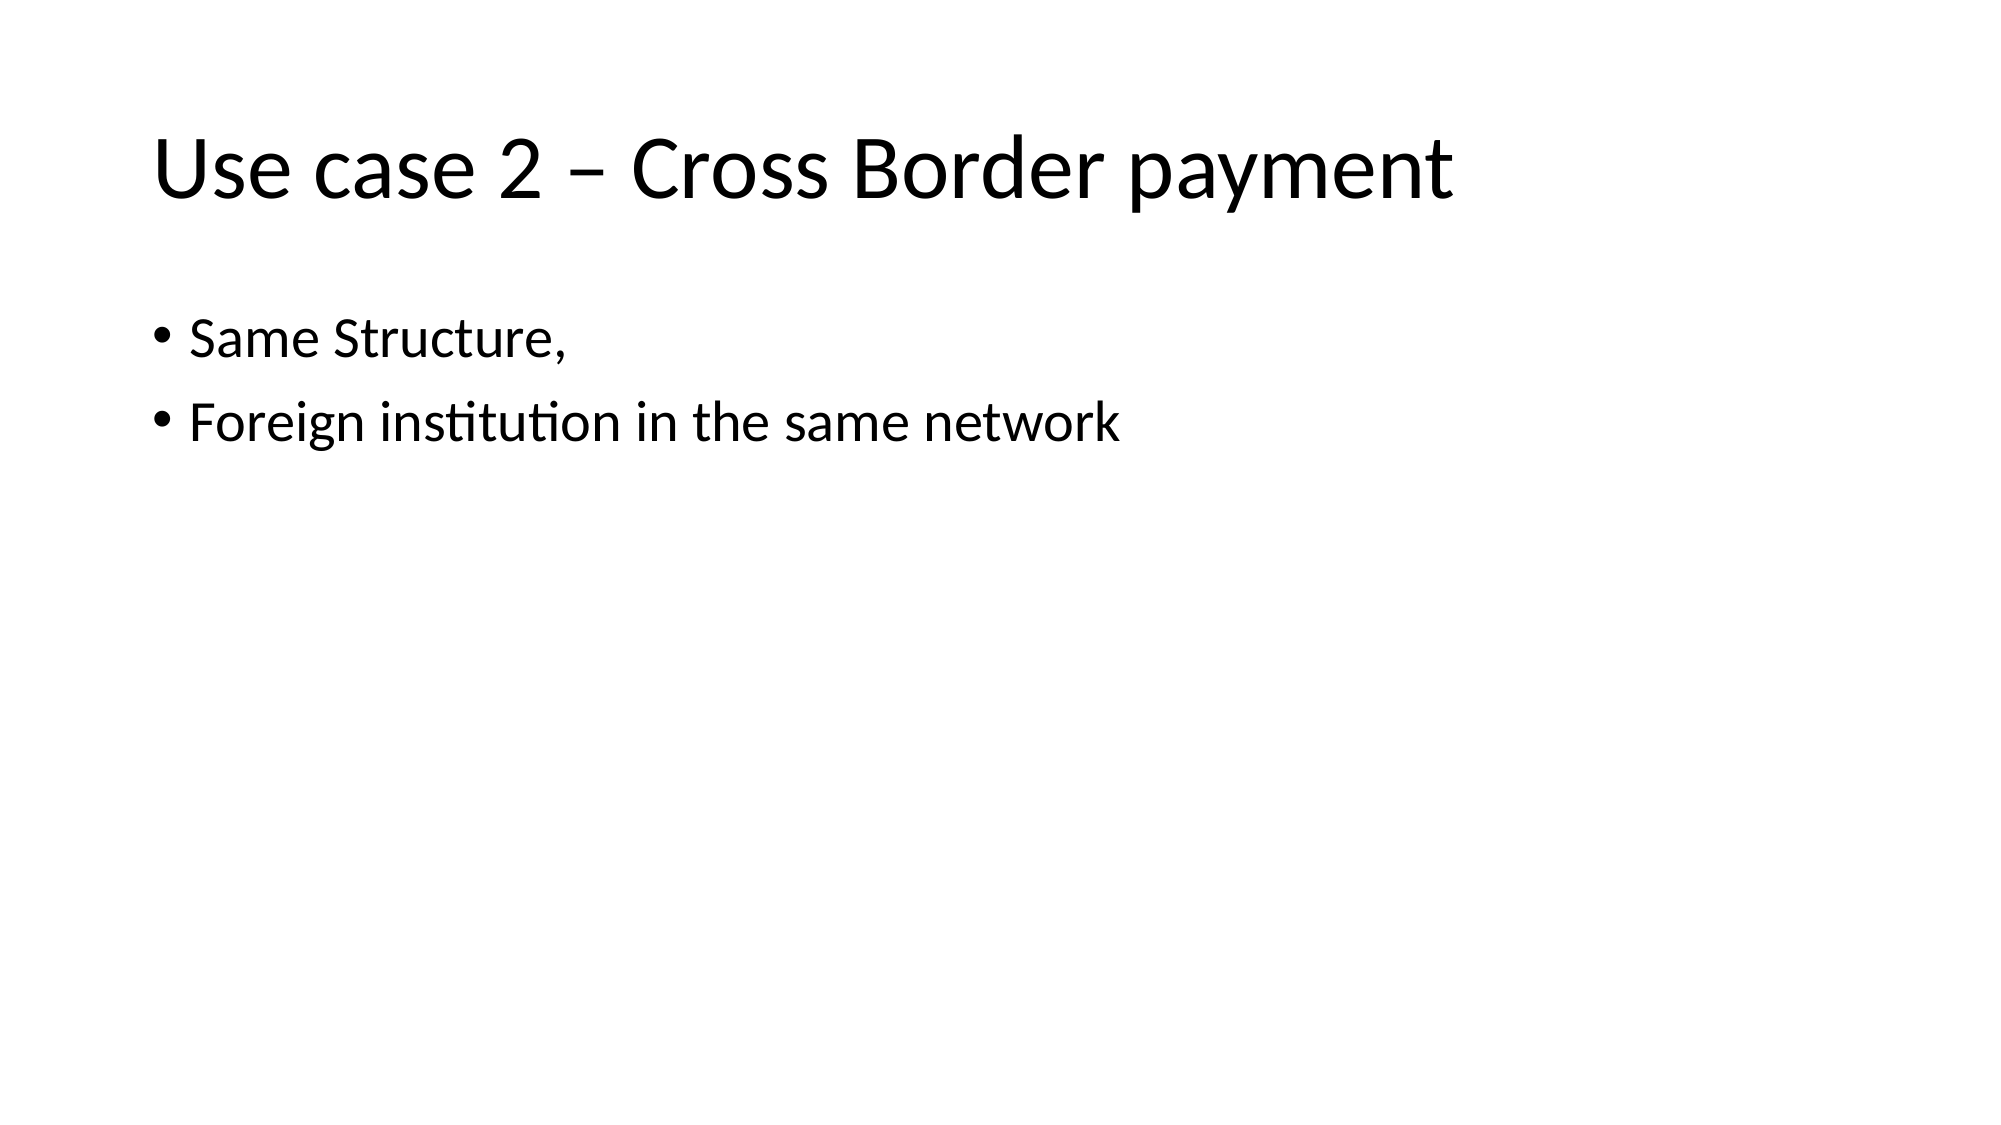

# Use case 2 – Cross Border payment
Same Structure,
Foreign institution in the same network